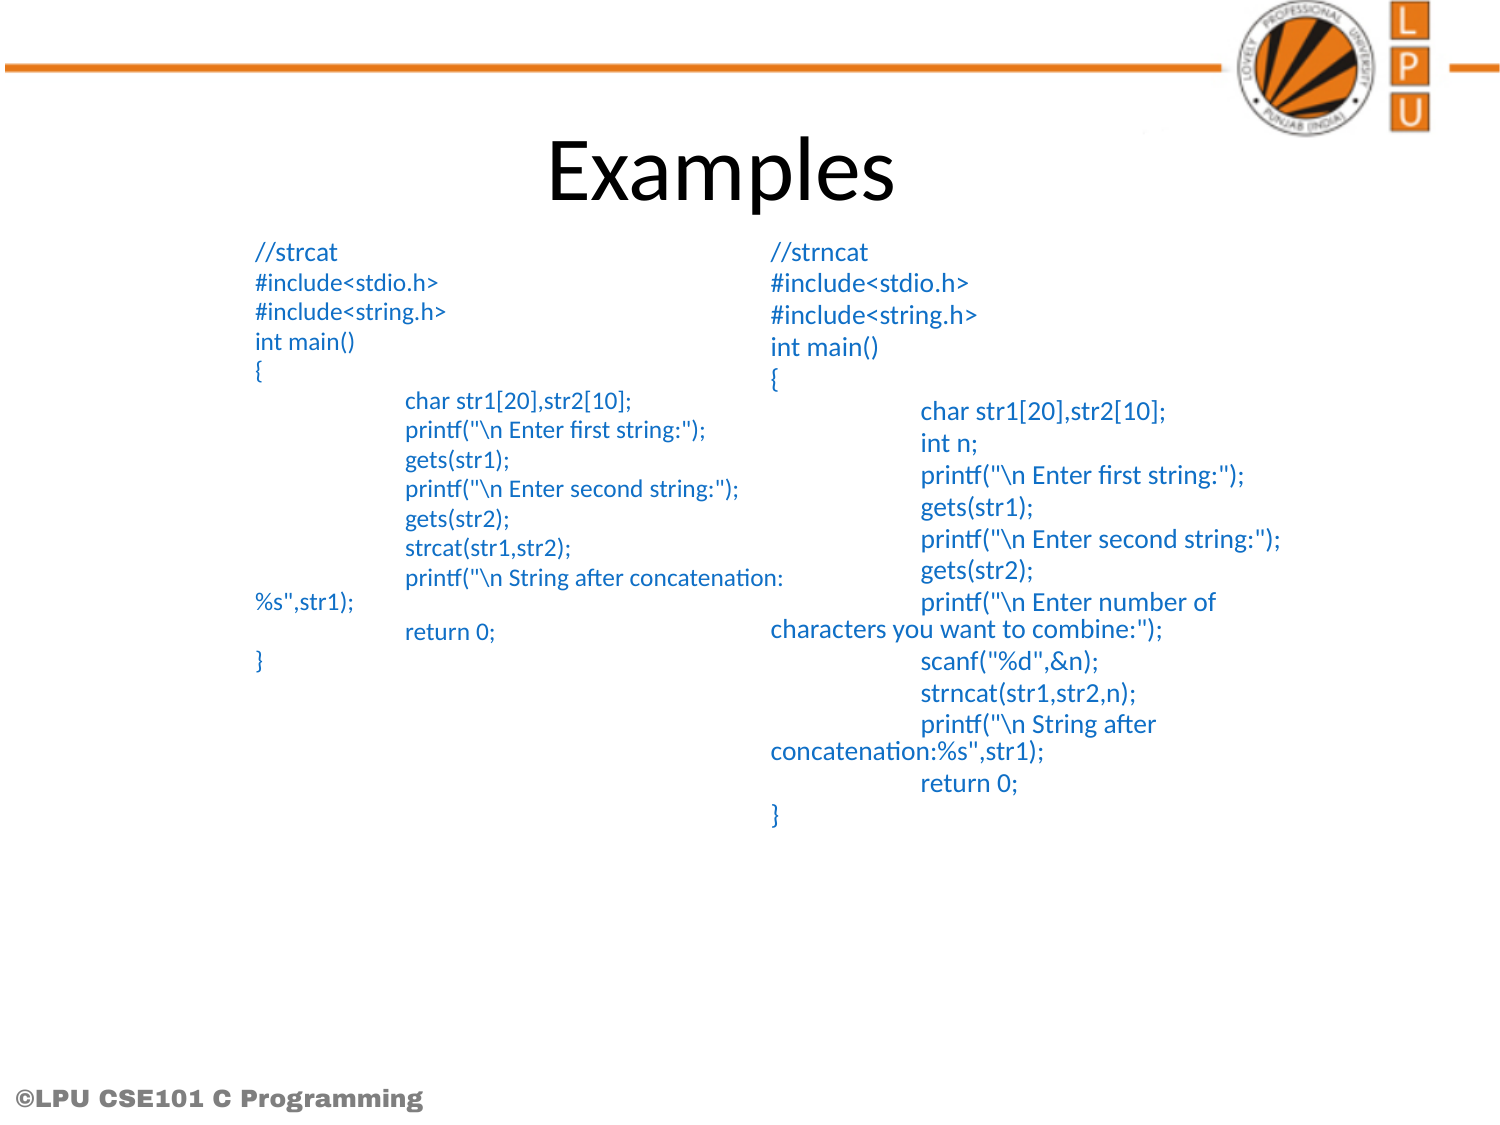

# Examples
//strcat
#include<stdio.h>
#include<string.h>
int main()
{
	char str1[20],str2[10];
	printf("\n Enter first string:");
	gets(str1);
	printf("\n Enter second string:");
	gets(str2);
	strcat(str1,str2);
	printf("\n String after concatenation:%s",str1);
	return 0;
}

//strncat
#include<stdio.h>
#include<string.h>
int main()
{
	char str1[20],str2[10];
	int n;
	printf("\n Enter first string:");
	gets(str1);
	printf("\n Enter second string:");
	gets(str2);
	printf("\n Enter number of characters you want to combine:");
	scanf("%d",&n);
	strncat(str1,str2,n);
	printf("\n String after concatenation:%s",str1);
	return 0;
}